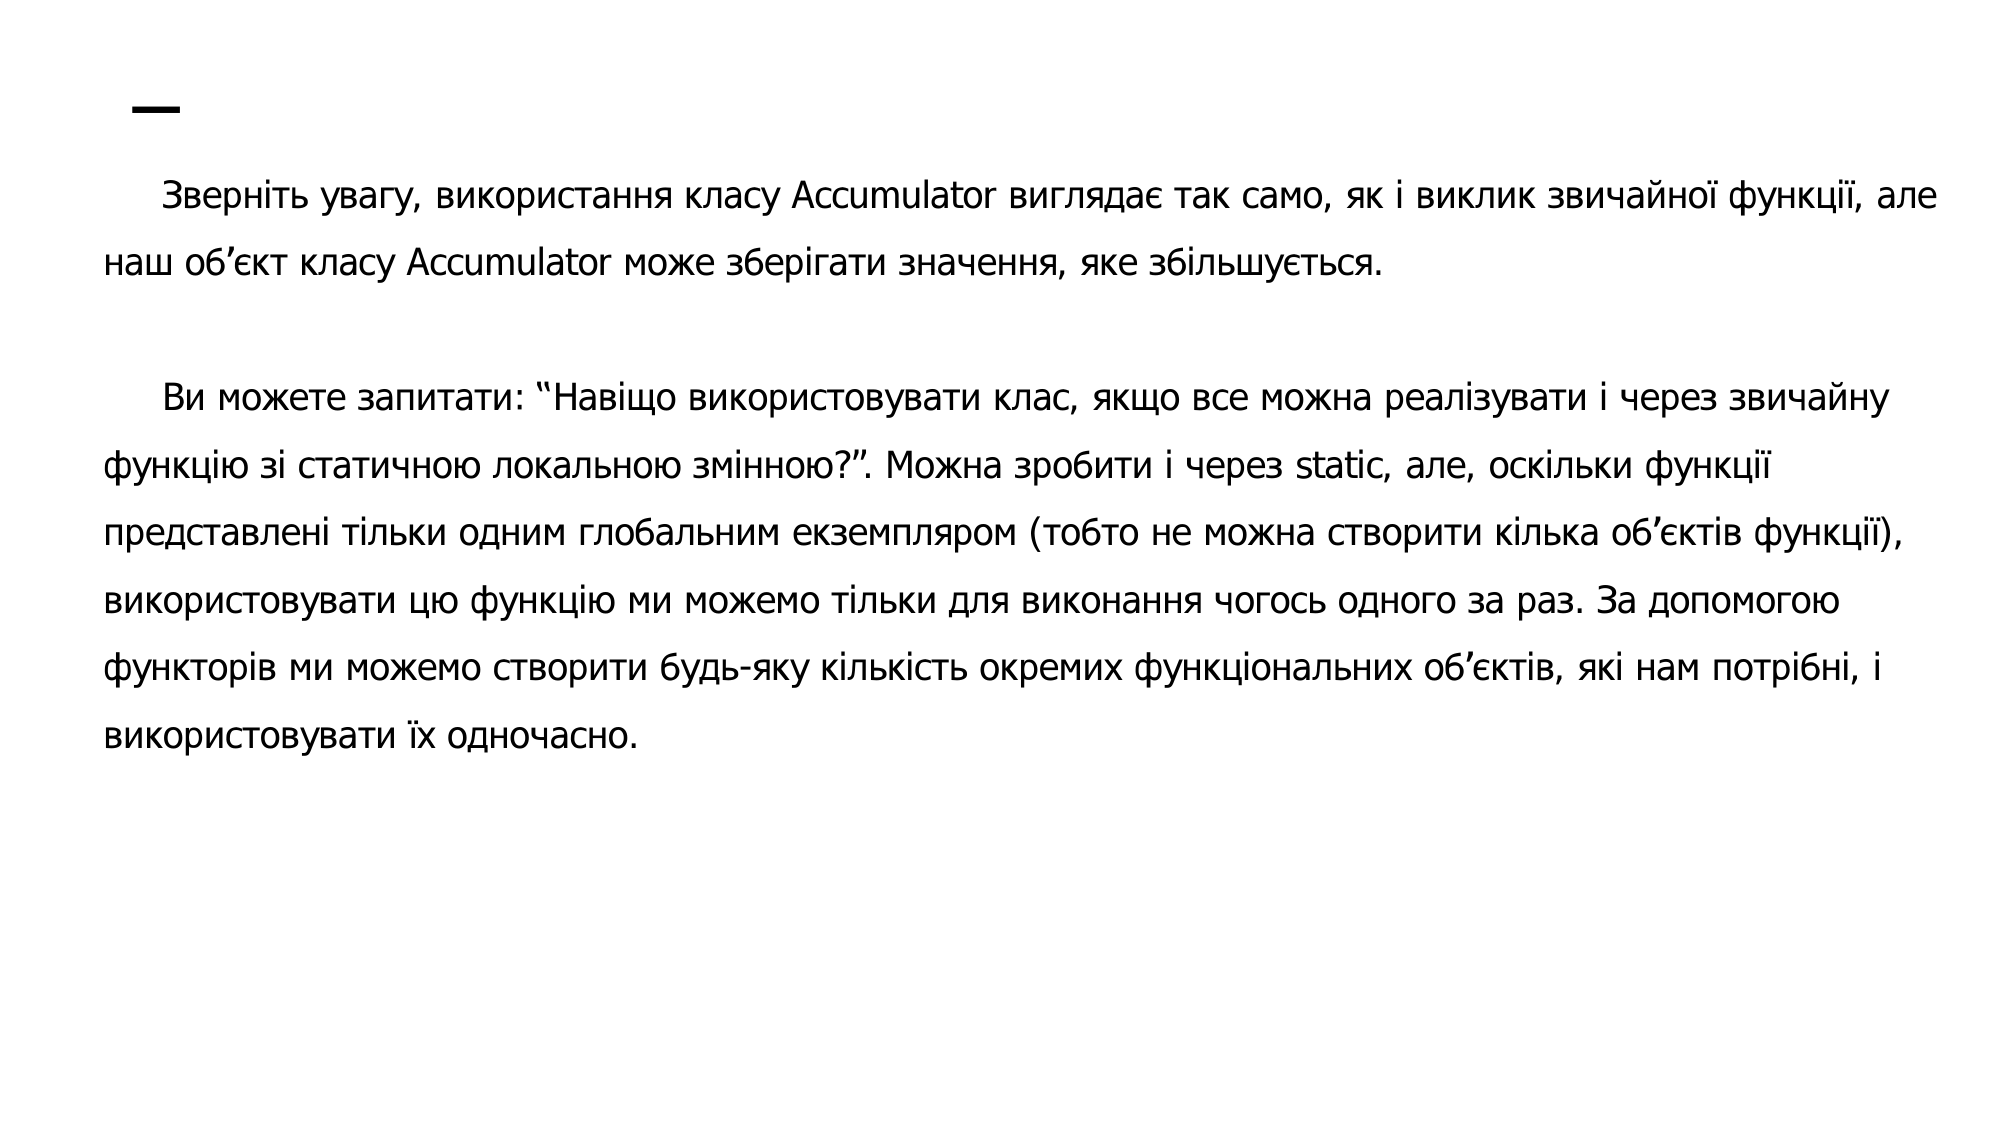

# _
Зверніть увагу, використання класу Accumulator виглядає так само, як і виклик звичайної функції, але наш об’єкт класу Accumulator може зберігати значення, яке збільшується.

Ви можете запитати: “Навіщо використовувати клас, якщо все можна реалізувати і через звичайну функцію зі статичною локальною змінною?”. Можна зробити і через static, але, оскільки функції представлені тільки одним глобальним екземпляром (тобто не можна створити кілька об’єктів функції), використовувати цю функцію ми можемо тільки для виконання чогось одного за раз. За допомогою функторів ми можемо створити будь-яку кількість окремих функціональних об’єктів, які нам потрібні, і використовувати їх одночасно.